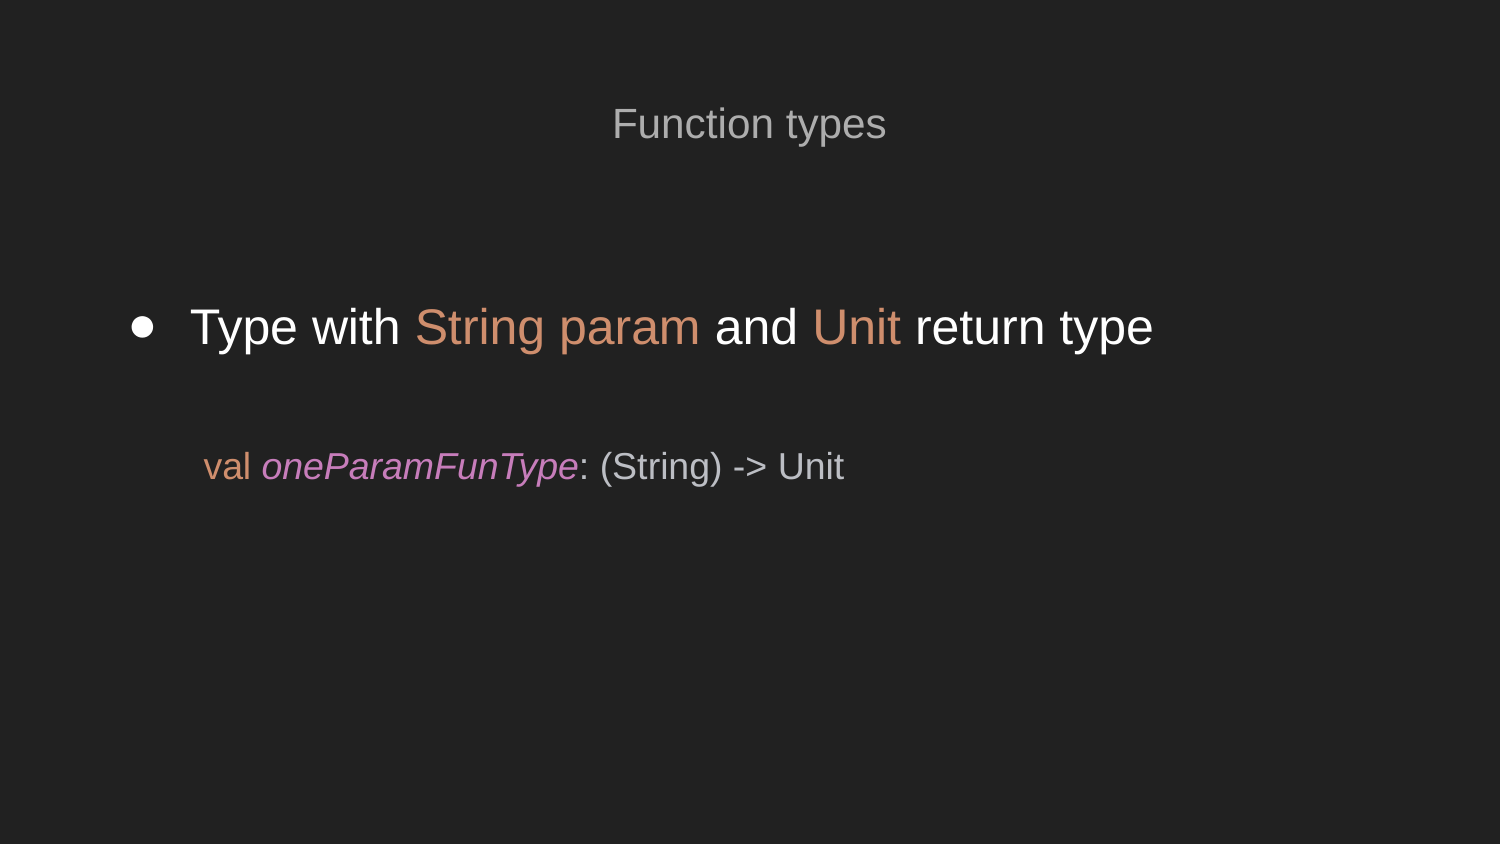

Function types
Type with String param and Unit return type
val oneParamFunType: (String) -> Unit